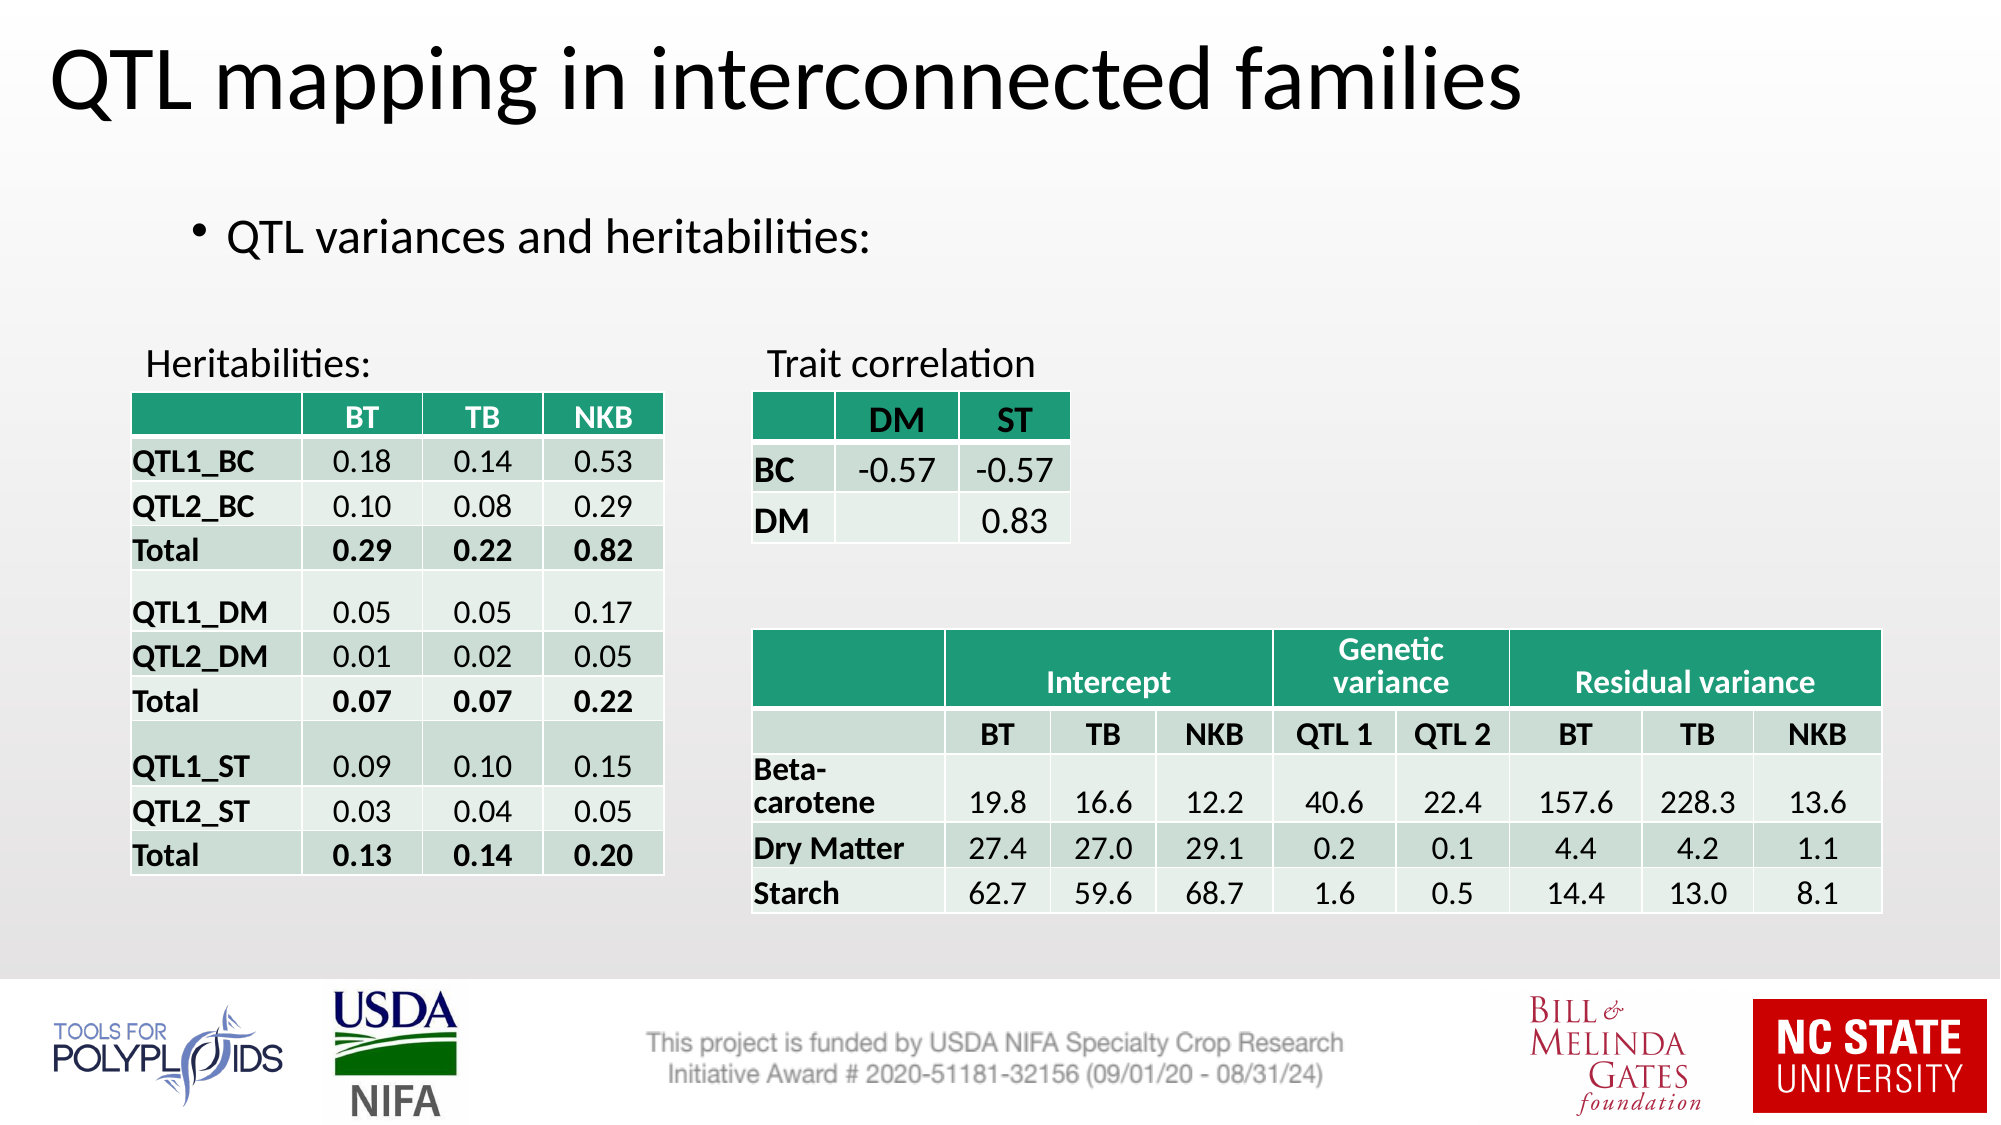

# QTL mapping in interconnected families
QTL variances and heritabilities:
Heritabilities:
Trait correlation
|  | DM | ST |
| --- | --- | --- |
| BC | -0.57 | -0.57 |
| DM |  | 0.83 |
|  | BT | TB | NKB |
| --- | --- | --- | --- |
| QTL1\_BC | 0.18 | 0.14 | 0.53 |
| QTL2\_BC | 0.10 | 0.08 | 0.29 |
| Total | 0.29 | 0.22 | 0.82 |
| QTL1\_DM | 0.05 | 0.05 | 0.17 |
| QTL2\_DM | 0.01 | 0.02 | 0.05 |
| Total | 0.07 | 0.07 | 0.22 |
| QTL1\_ST | 0.09 | 0.10 | 0.15 |
| QTL2\_ST | 0.03 | 0.04 | 0.05 |
| Total | 0.13 | 0.14 | 0.20 |
|  | Intercept |  |  | Genetic variance |  | Residual variance |  |  |
| --- | --- | --- | --- | --- | --- | --- | --- | --- |
|  | BT | TB | NKB | QTL 1 | QTL 2 | BT | TB | NKB |
| Beta-carotene | 19.8 | 16.6 | 12.2 | 40.6 | 22.4 | 157.6 | 228.3 | 13.6 |
| Dry Matter | 27.4 | 27.0 | 29.1 | 0.2 | 0.1 | 4.4 | 4.2 | 1.1 |
| Starch | 62.7 | 59.6 | 68.7 | 1.6 | 0.5 | 14.4 | 13.0 | 8.1 |